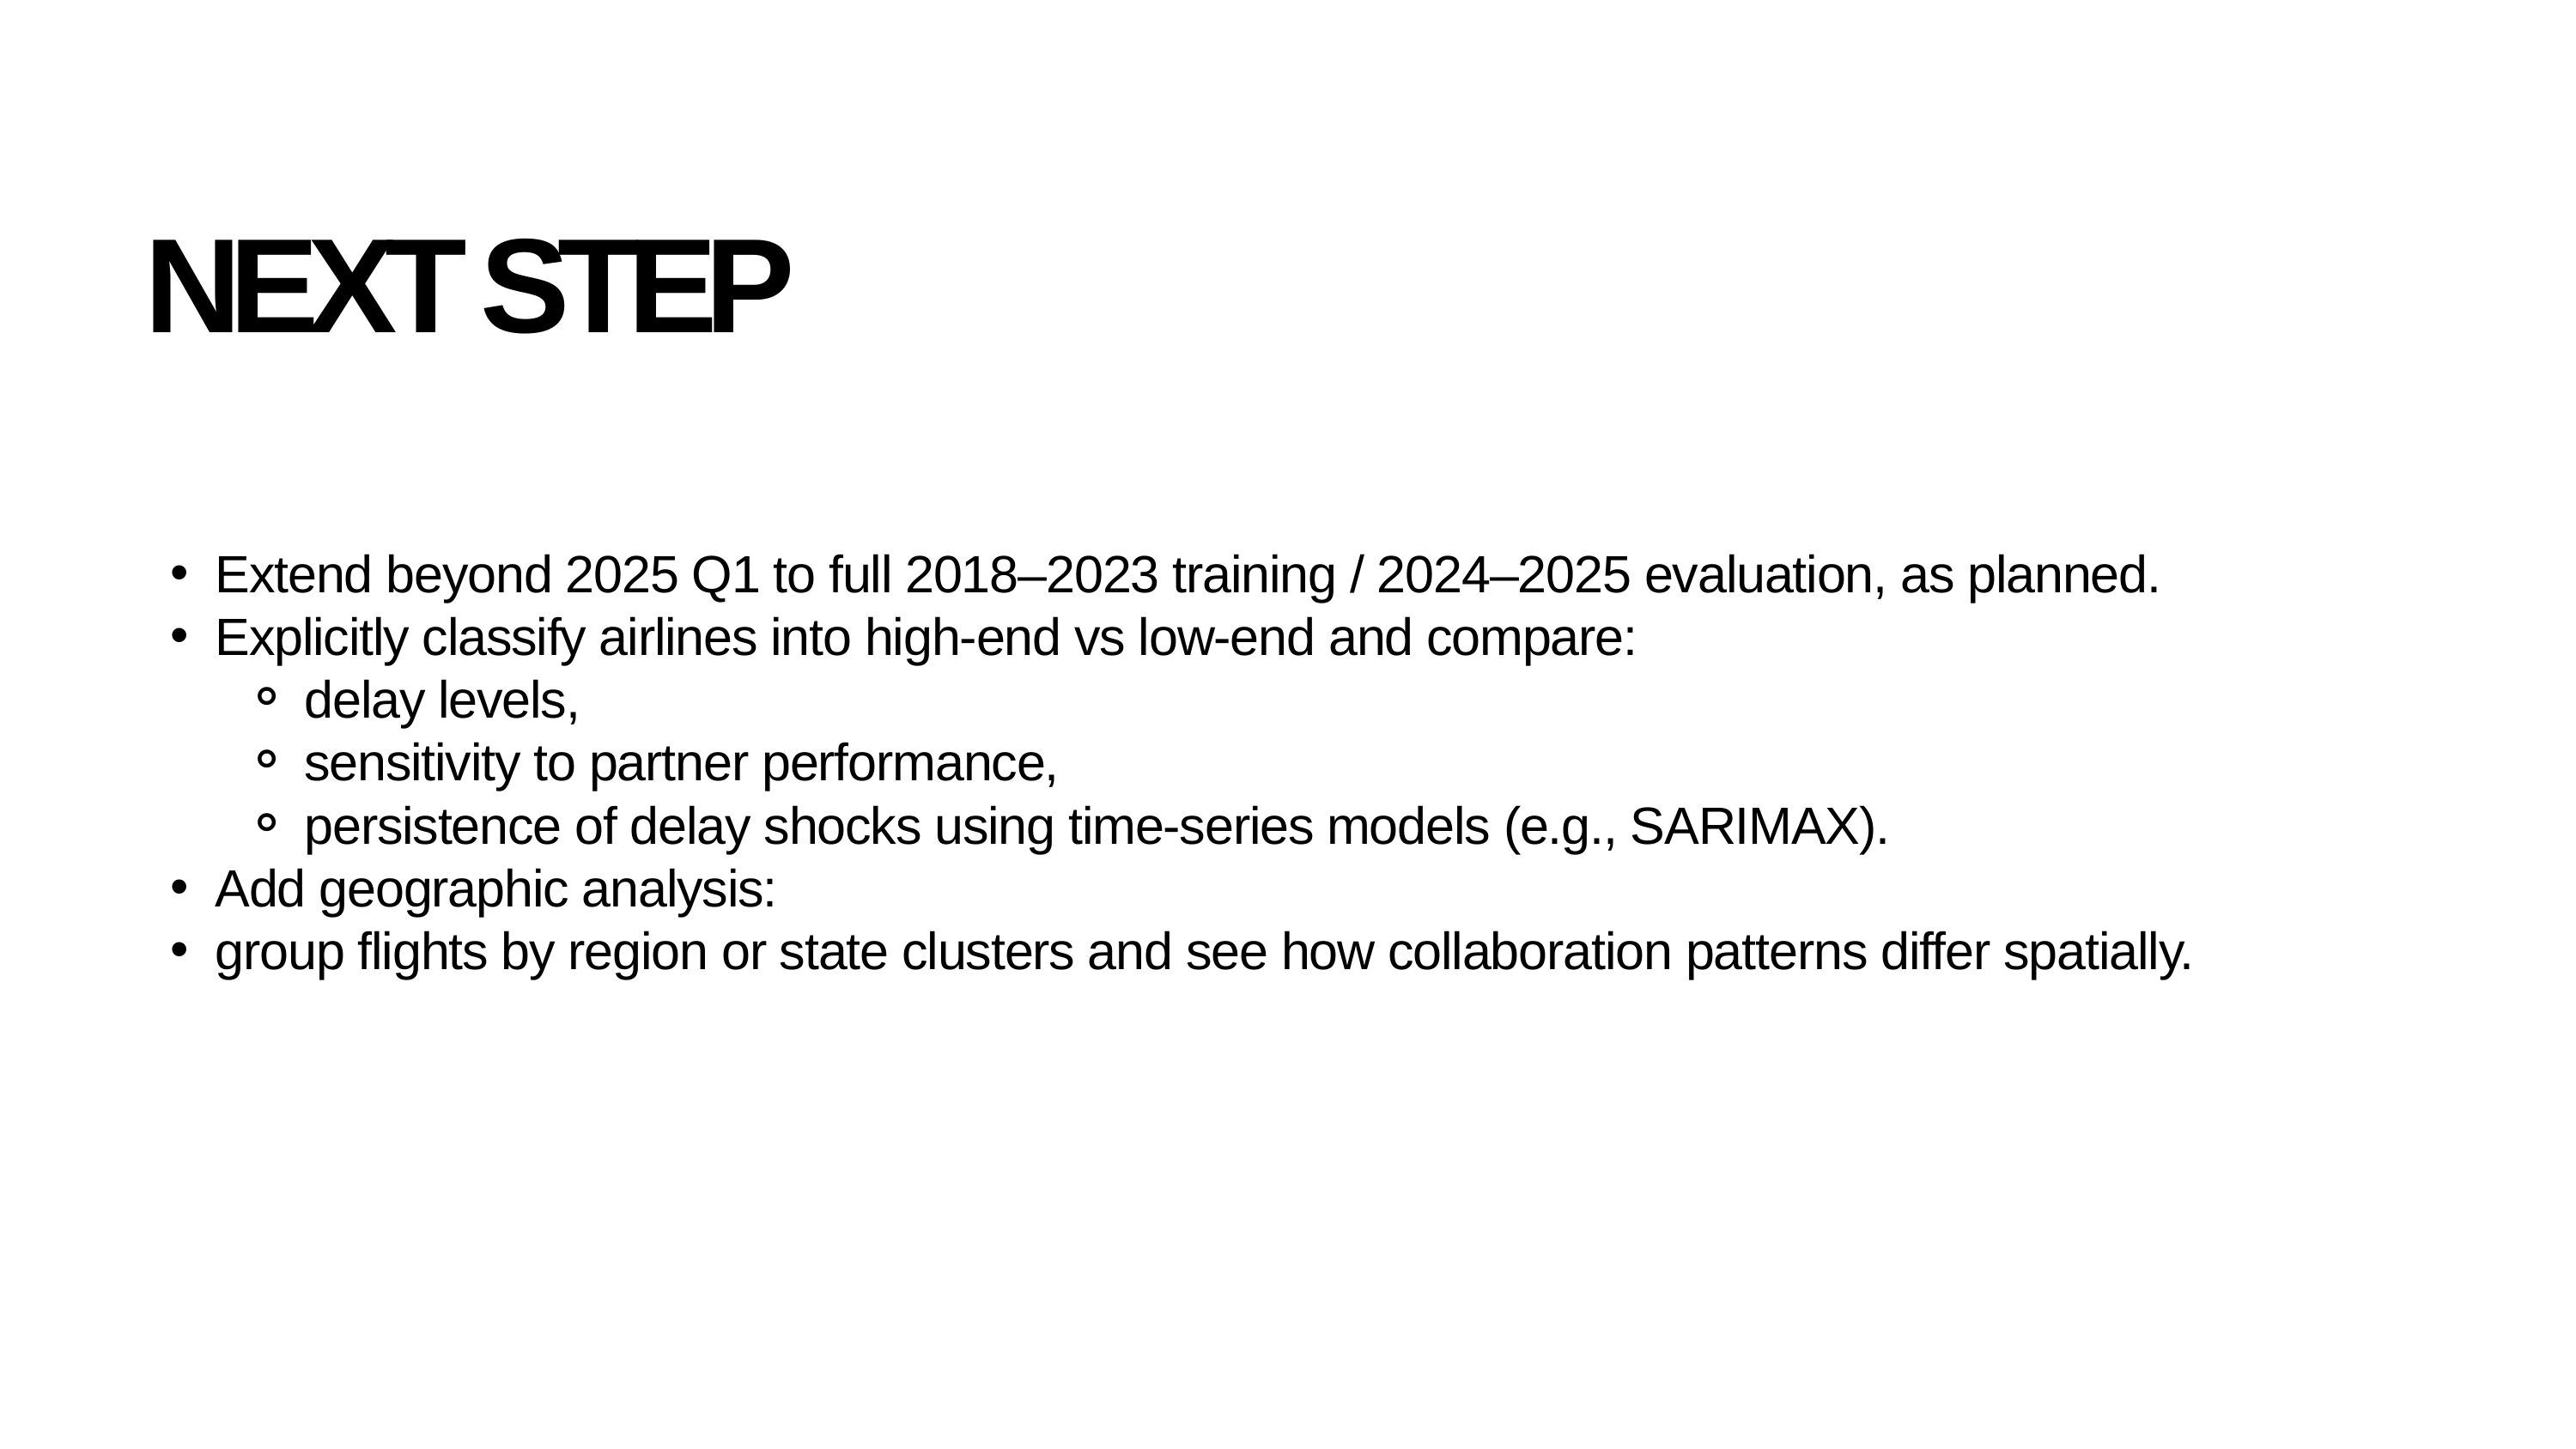

NEXT STEP
Extend beyond 2025 Q1 to full 2018–2023 training / 2024–2025 evaluation, as planned.
Explicitly classify airlines into high‑end vs low‑end and compare:
delay levels,
sensitivity to partner performance,
persistence of delay shocks using time‑series models (e.g., SARIMAX).
Add geographic analysis:
group flights by region or state clusters and see how collaboration patterns differ spatially.